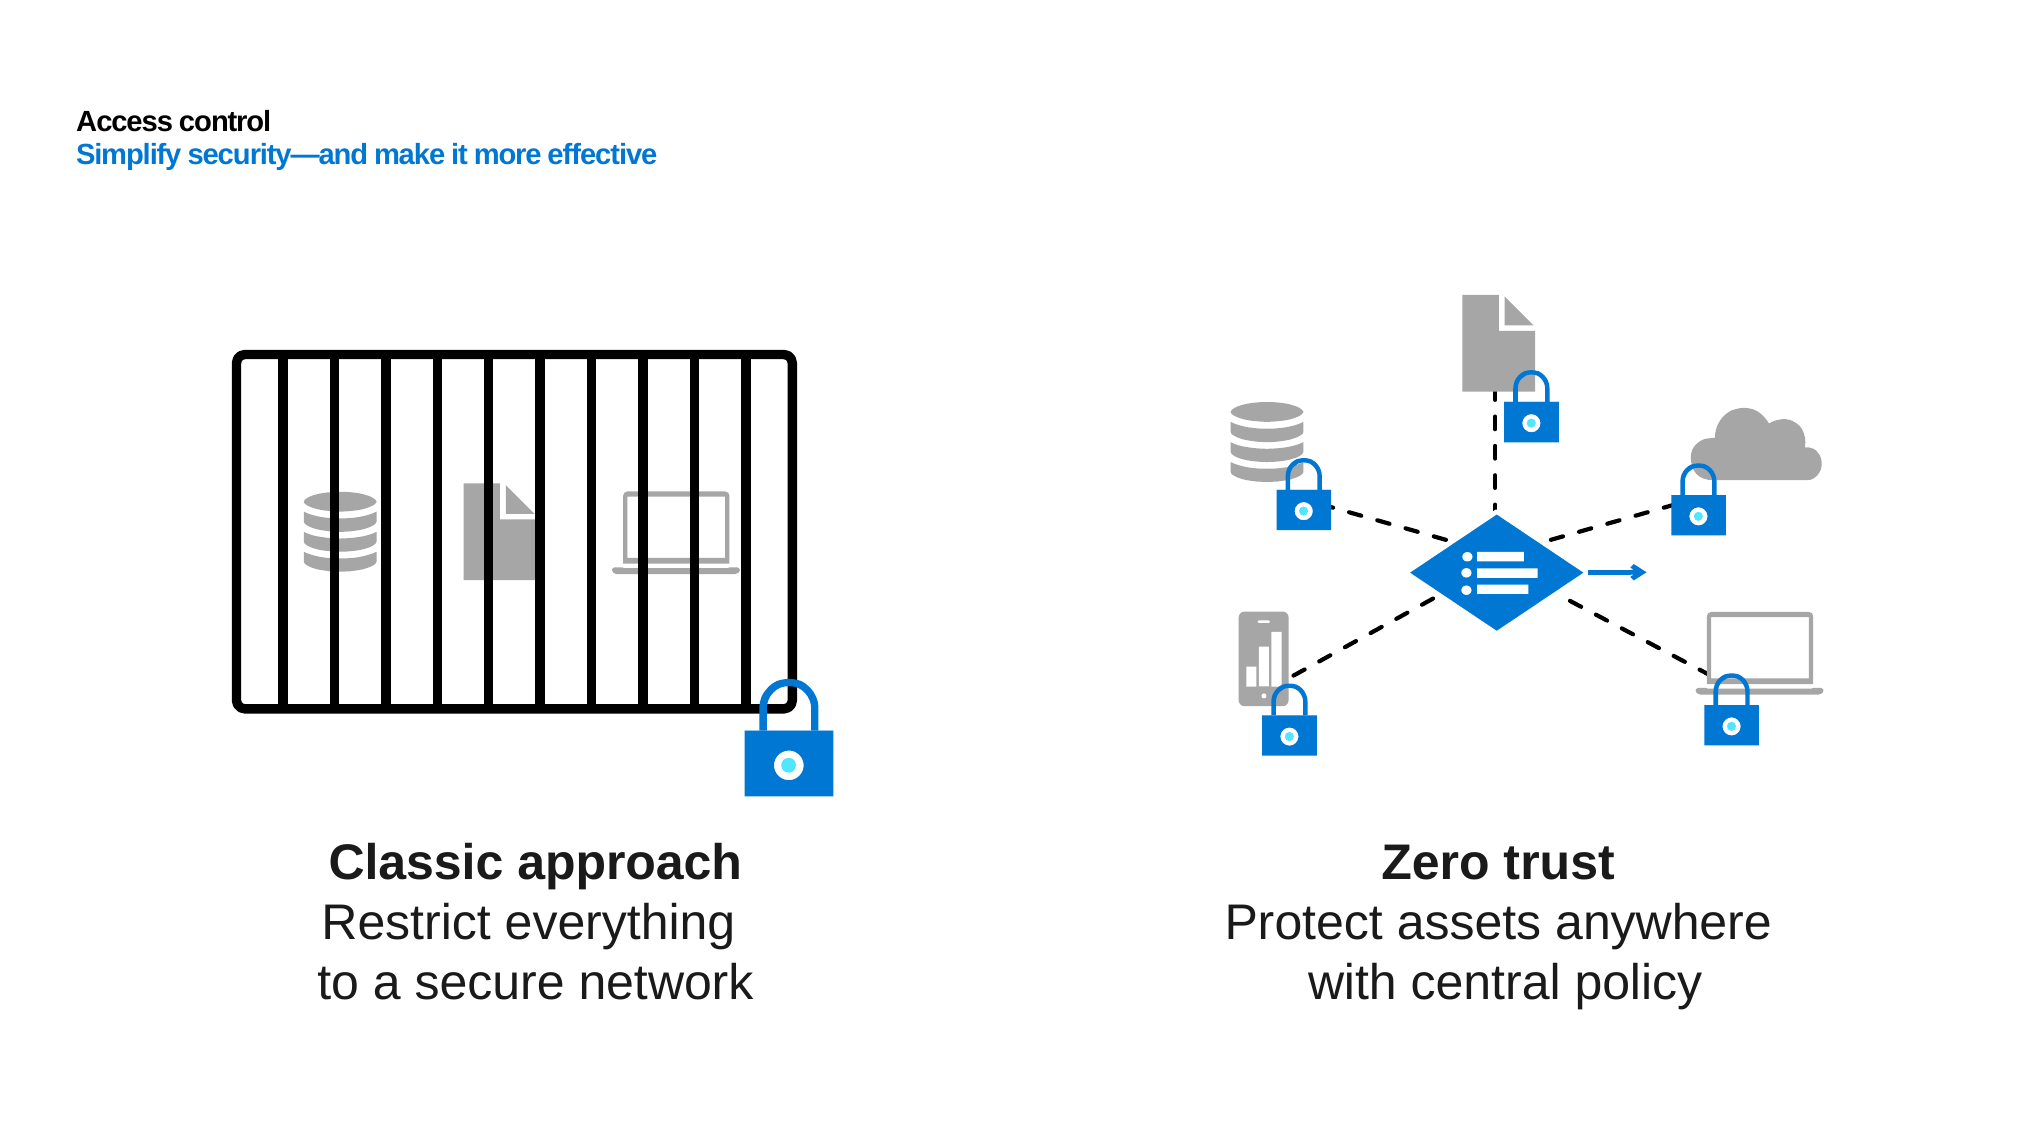

# Access control Simplify security—and make it more effective
Classic approach
Restrict everything
to a secure network
Zero trust
Protect assets anywhere
with central policy